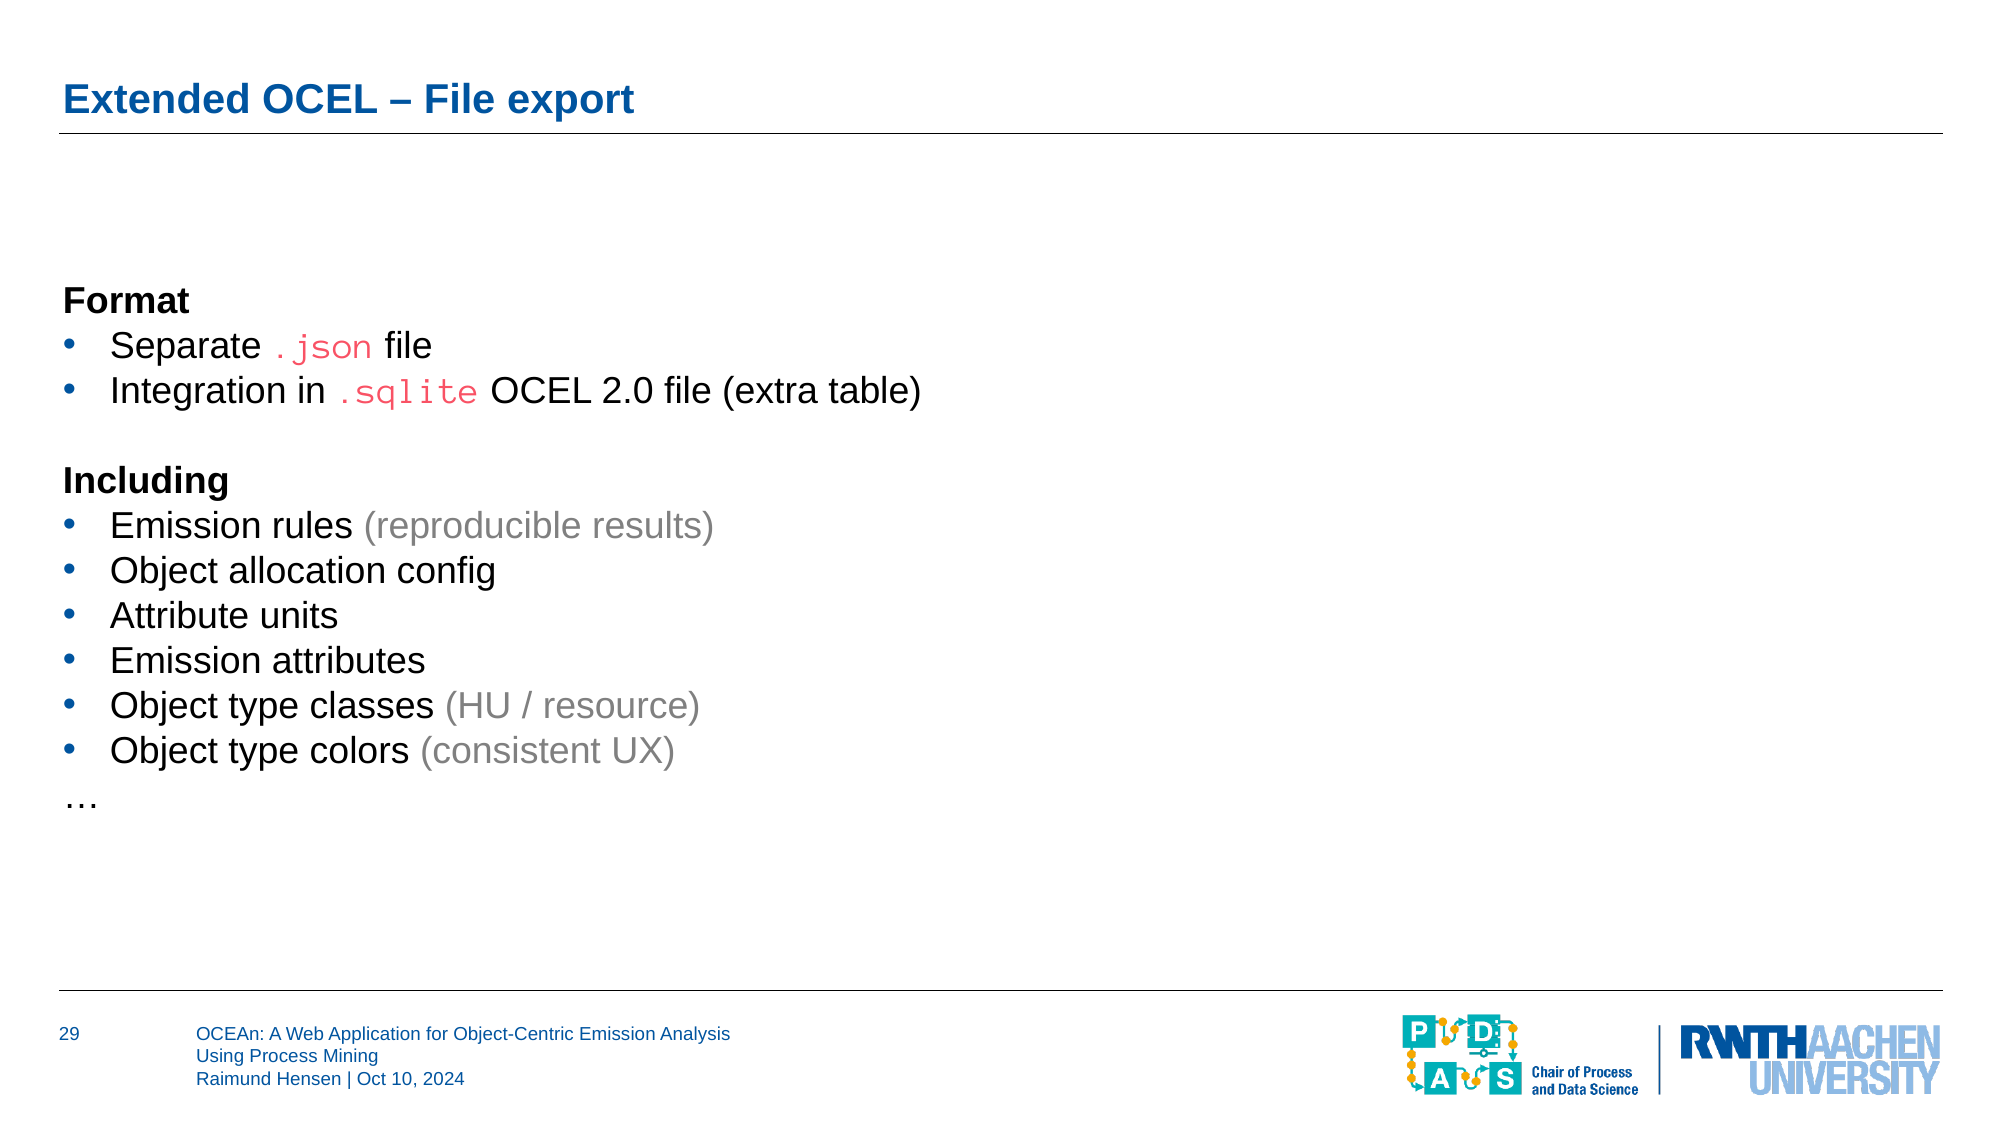

# Extended OCEL – File export
Format
Separate .json file
Integration in .sqlite OCEL 2.0 file (extra table)

Including
Emission rules (reproducible results)
Object allocation config
Attribute units
Emission attributes
Object type classes (HU / resource)
Object type colors (consistent UX)
…